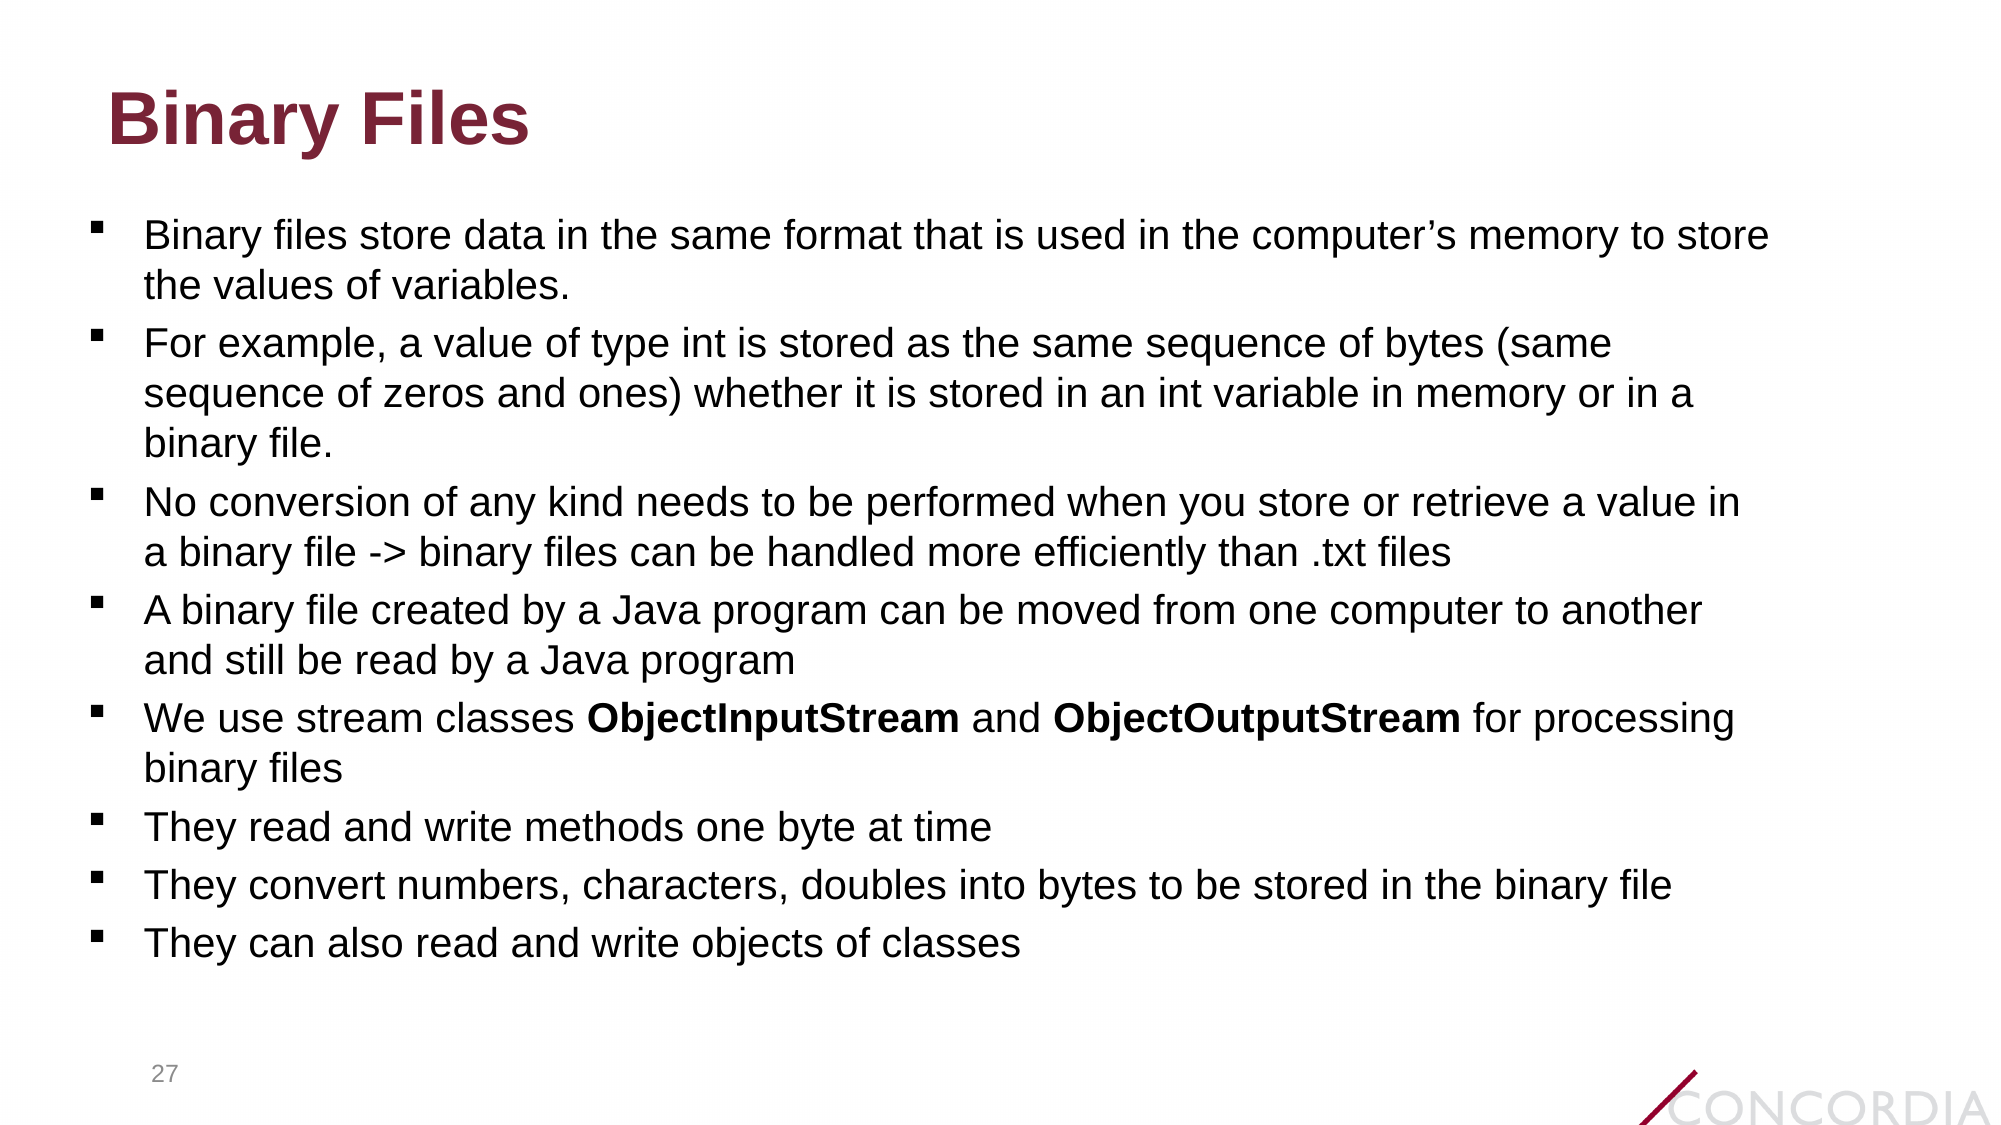

# Binary Files
Binary files store data in the same format that is used in the computer’s memory to store the values of variables.
For example, a value of type int is stored as the same sequence of bytes (same sequence of zeros and ones) whether it is stored in an int variable in memory or in a binary file.
No conversion of any kind needs to be performed when you store or retrieve a value in a binary file -> binary files can be handled more efficiently than .txt files
A binary file created by a Java program can be moved from one computer to another and still be read by a Java program
We use stream classes ObjectInputStream and ObjectOutputStream for processing binary files
They read and write methods one byte at time
They convert numbers, characters, doubles into bytes to be stored in the binary file
They can also read and write objects of classes
27